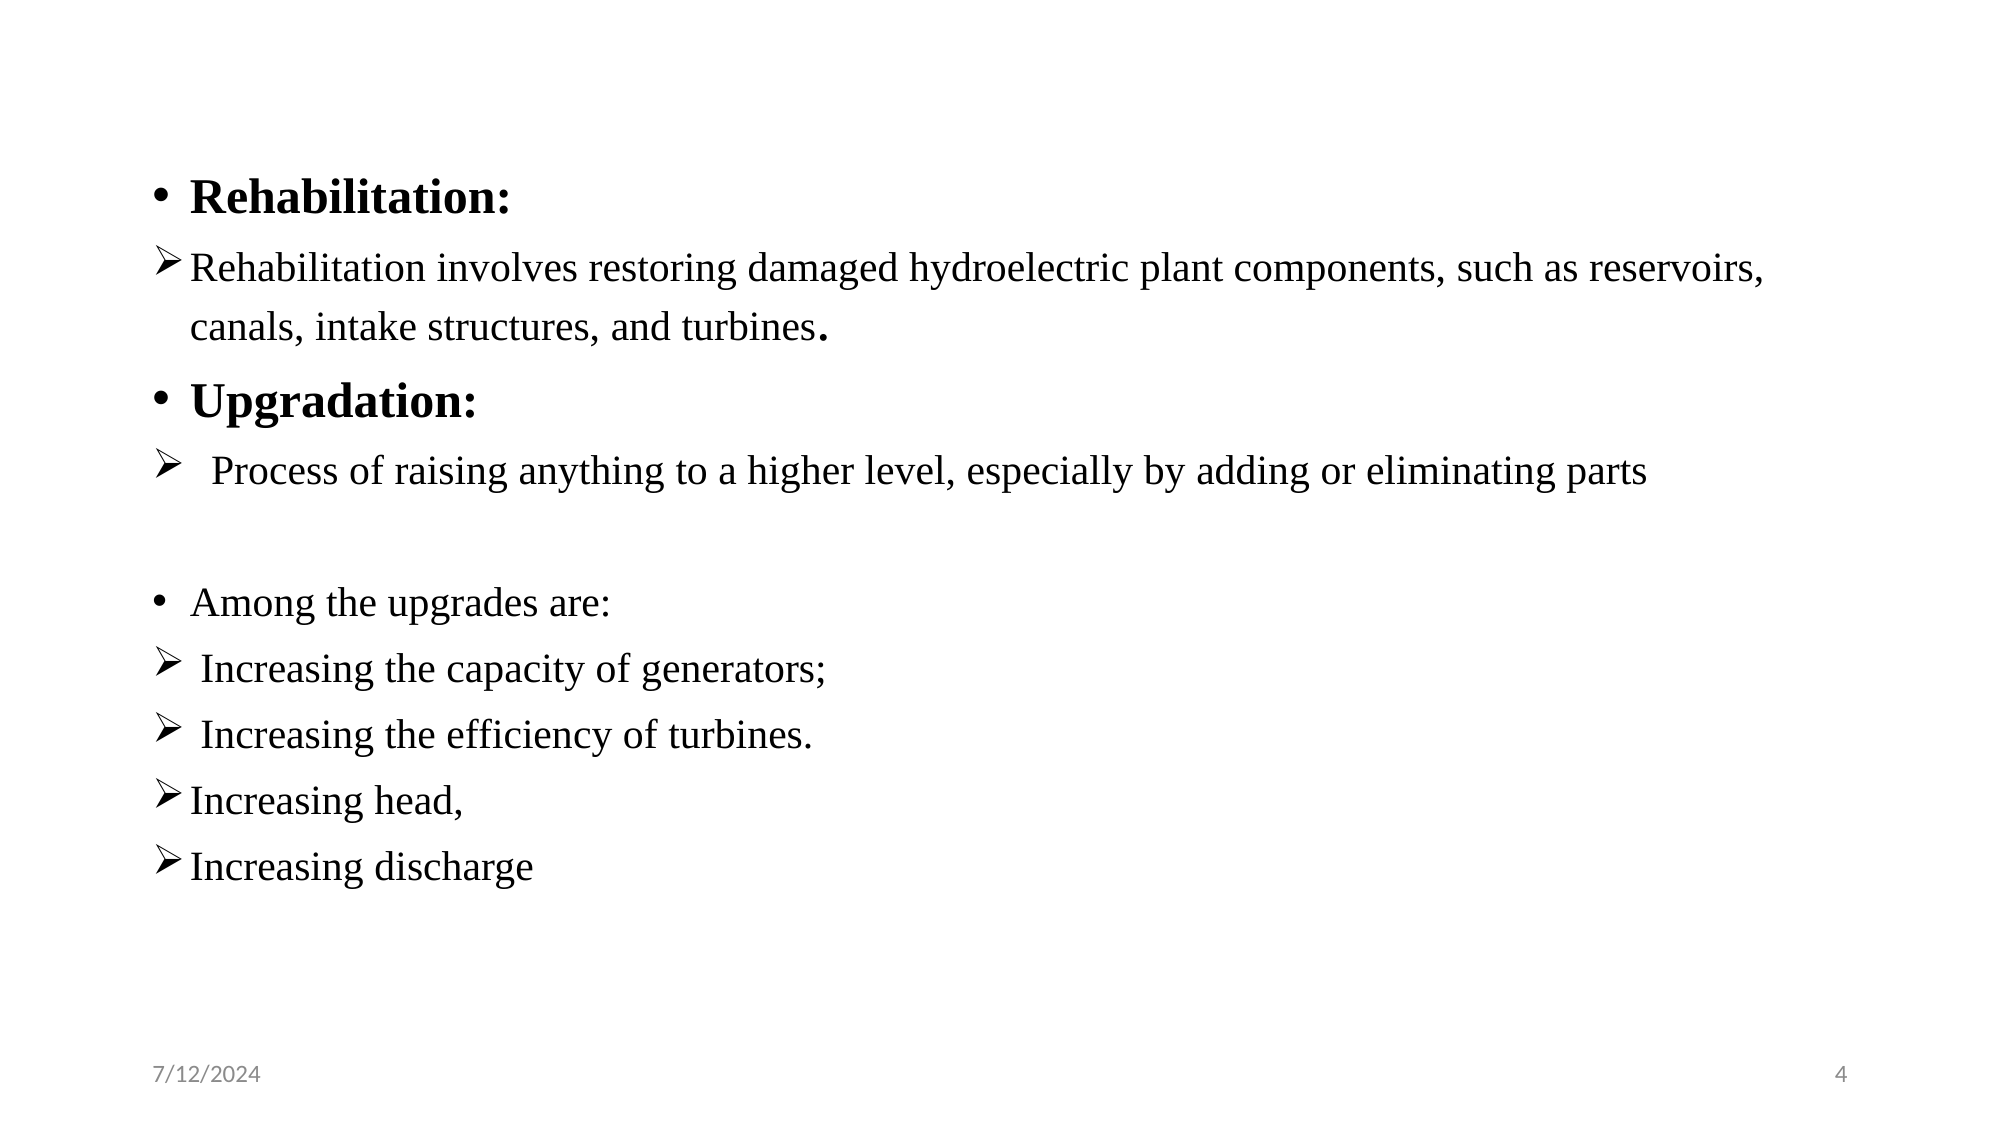

Rehabilitation:
Rehabilitation involves restoring damaged hydroelectric plant components, such as reservoirs, canals, intake structures, and turbines.
Upgradation:
  Process of raising anything to a higher level, especially by adding or eliminating parts

Among the upgrades are:
 Increasing the capacity of generators;
 Increasing the efficiency of turbines.
Increasing head,
Increasing discharge
7/12/2024
4